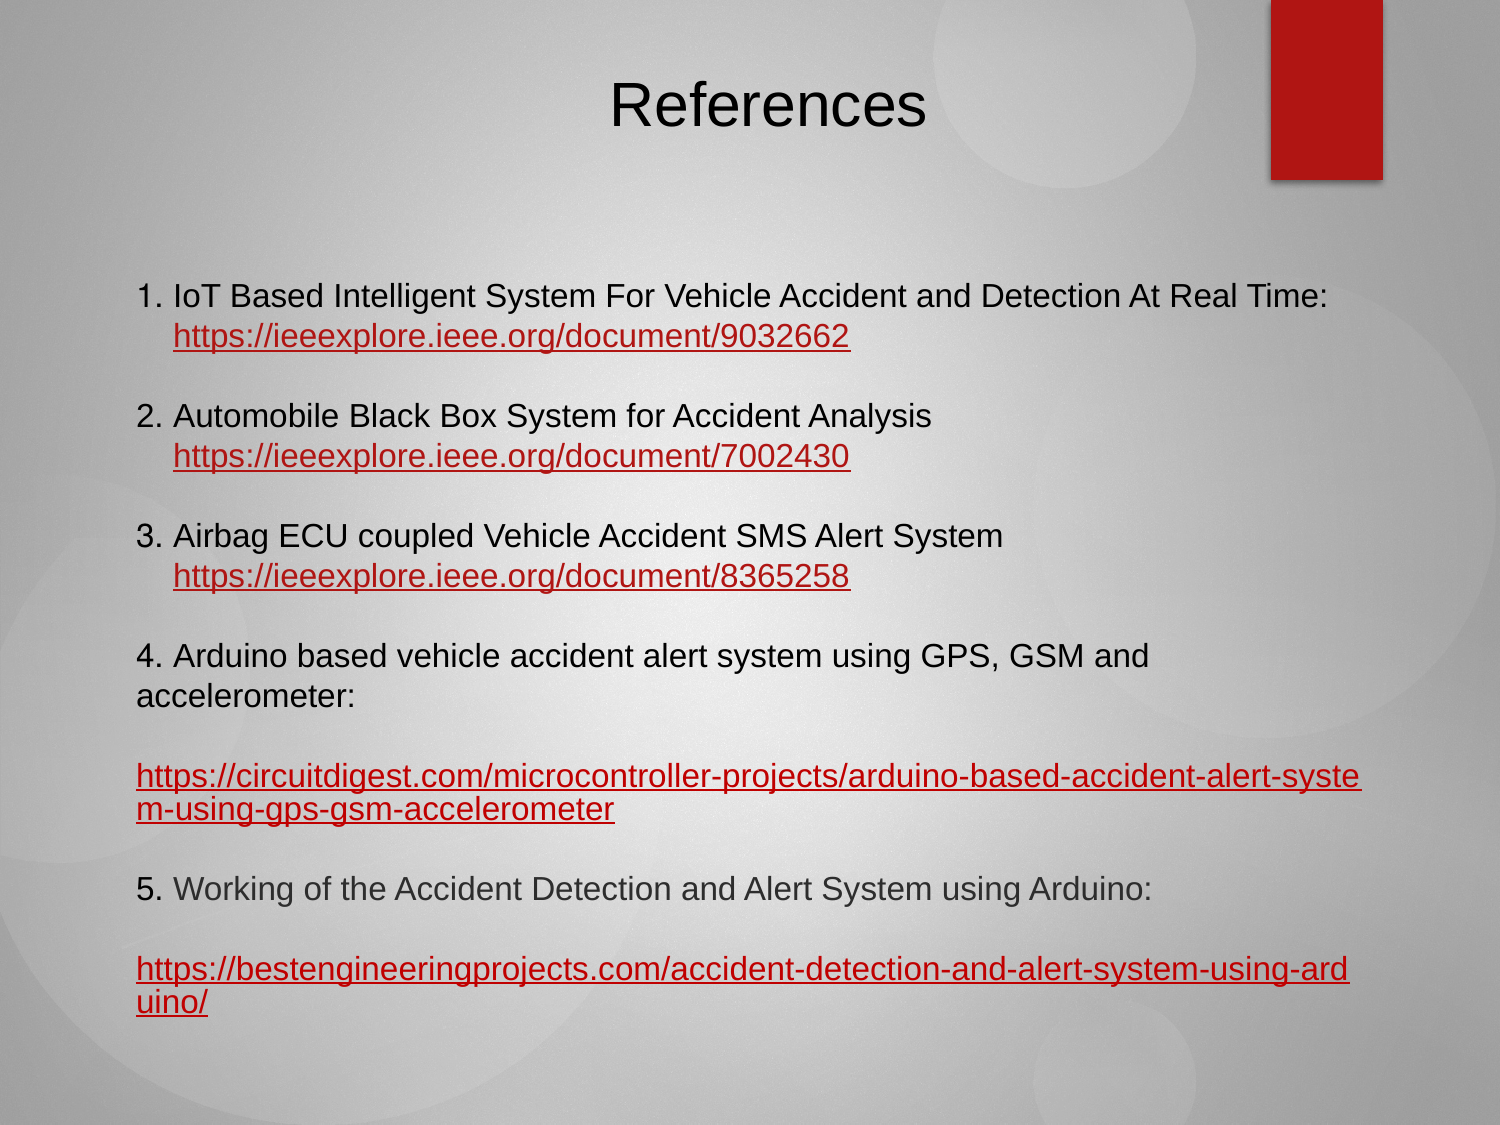

References
1. IoT Based Intelligent System For Vehicle Accident and Detection At Real Time:
    https://ieeexplore.ieee.org/document/9032662

2. Automobile Black Box System for Accident Analysis
    https://ieeexplore.ieee.org/document/7002430

3. Airbag ECU coupled Vehicle Accident SMS Alert System
    https://ieeexplore.ieee.org/document/8365258

4. Arduino based vehicle accident alert system using GPS, GSM and accelerometer:
    https://circuitdigest.com/microcontroller-projects/arduino-based-accident-alert-system-using-gps-gsm-accelerometer

5. Working of the Accident Detection and Alert System using Arduino:
    https://bestengineeringprojects.com/accident-detection-and-alert-system-using-arduino/